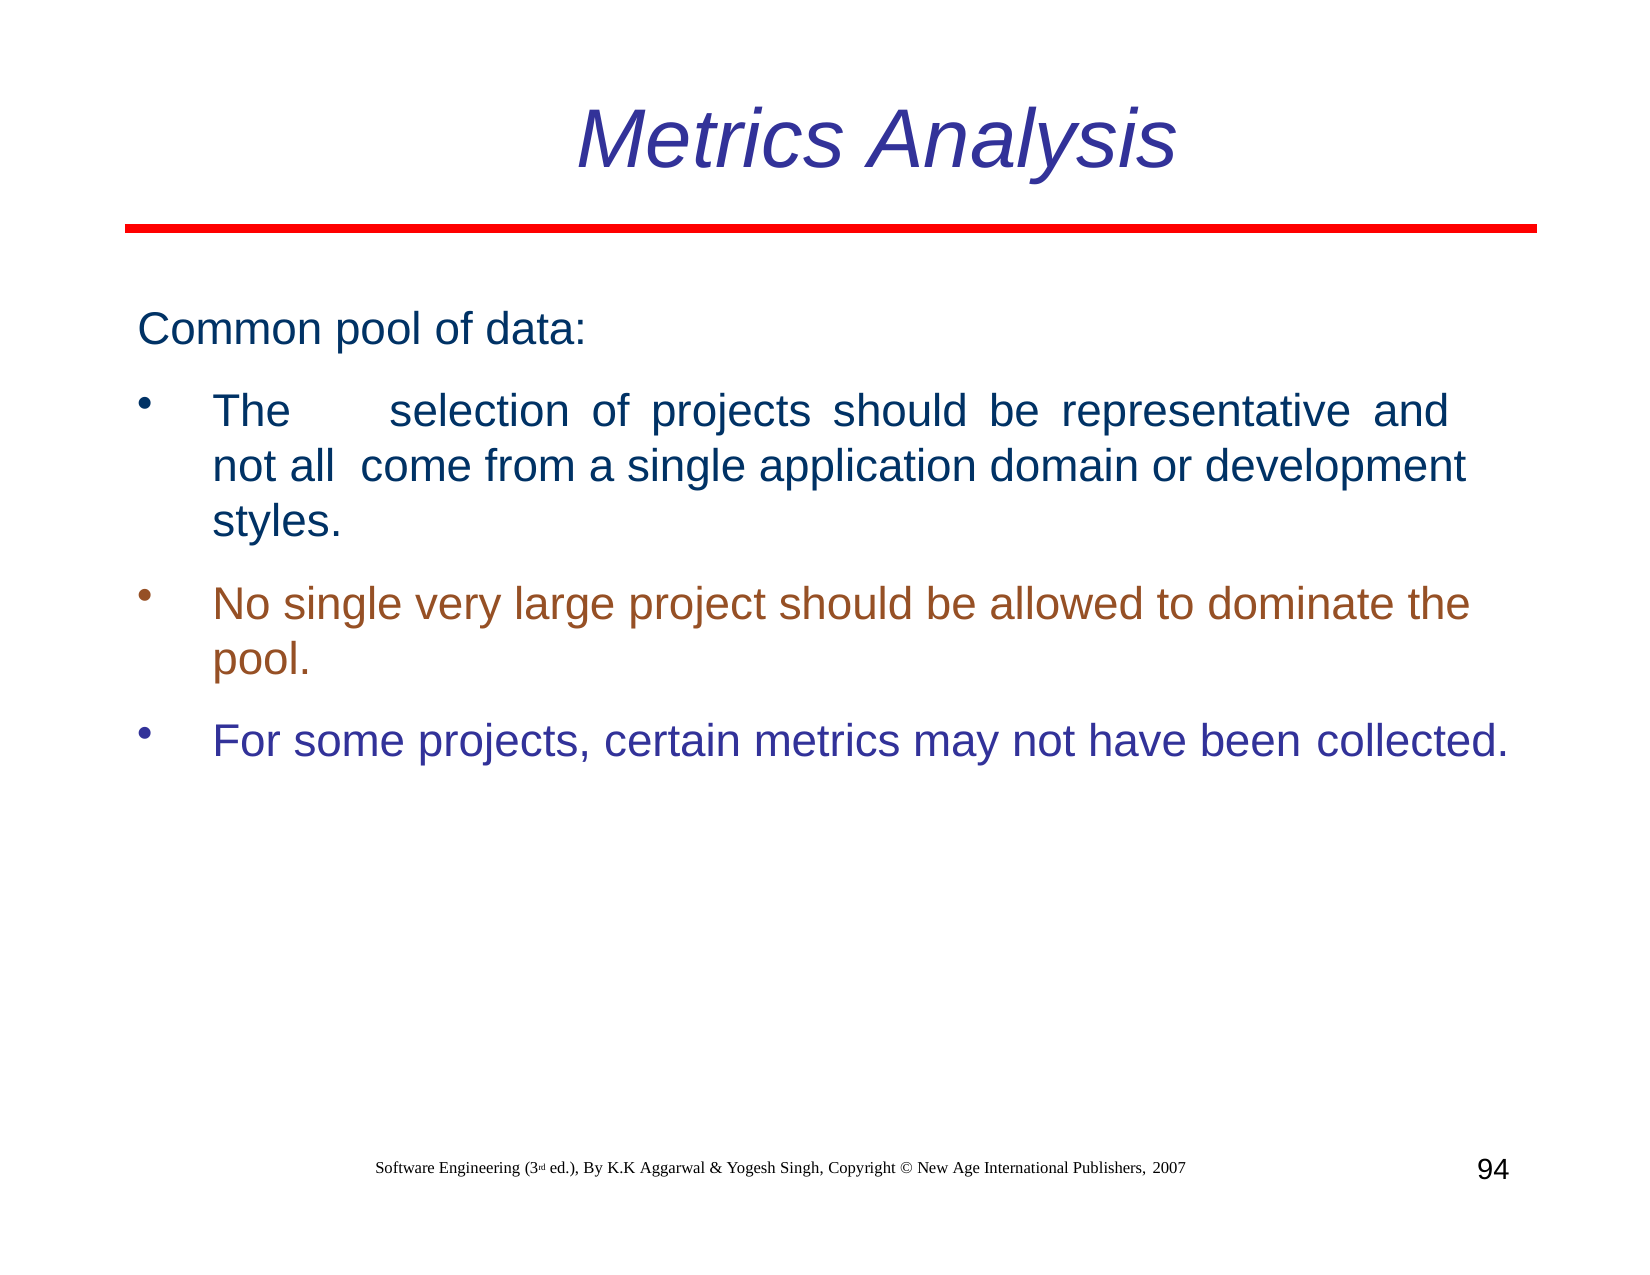

# Metrics Analysis

Common pool of data:
The	selection	of	projects	should	be	representative	and	not	all  come from a single application domain or development styles.
No single very large project should be allowed to dominate the  pool.
For some projects, certain metrics may not have been collected.
94
Software Engineering (3rd  ed.), By K.K Aggarwal & Yogesh Singh, Copyright © New Age International Publishers, 2007